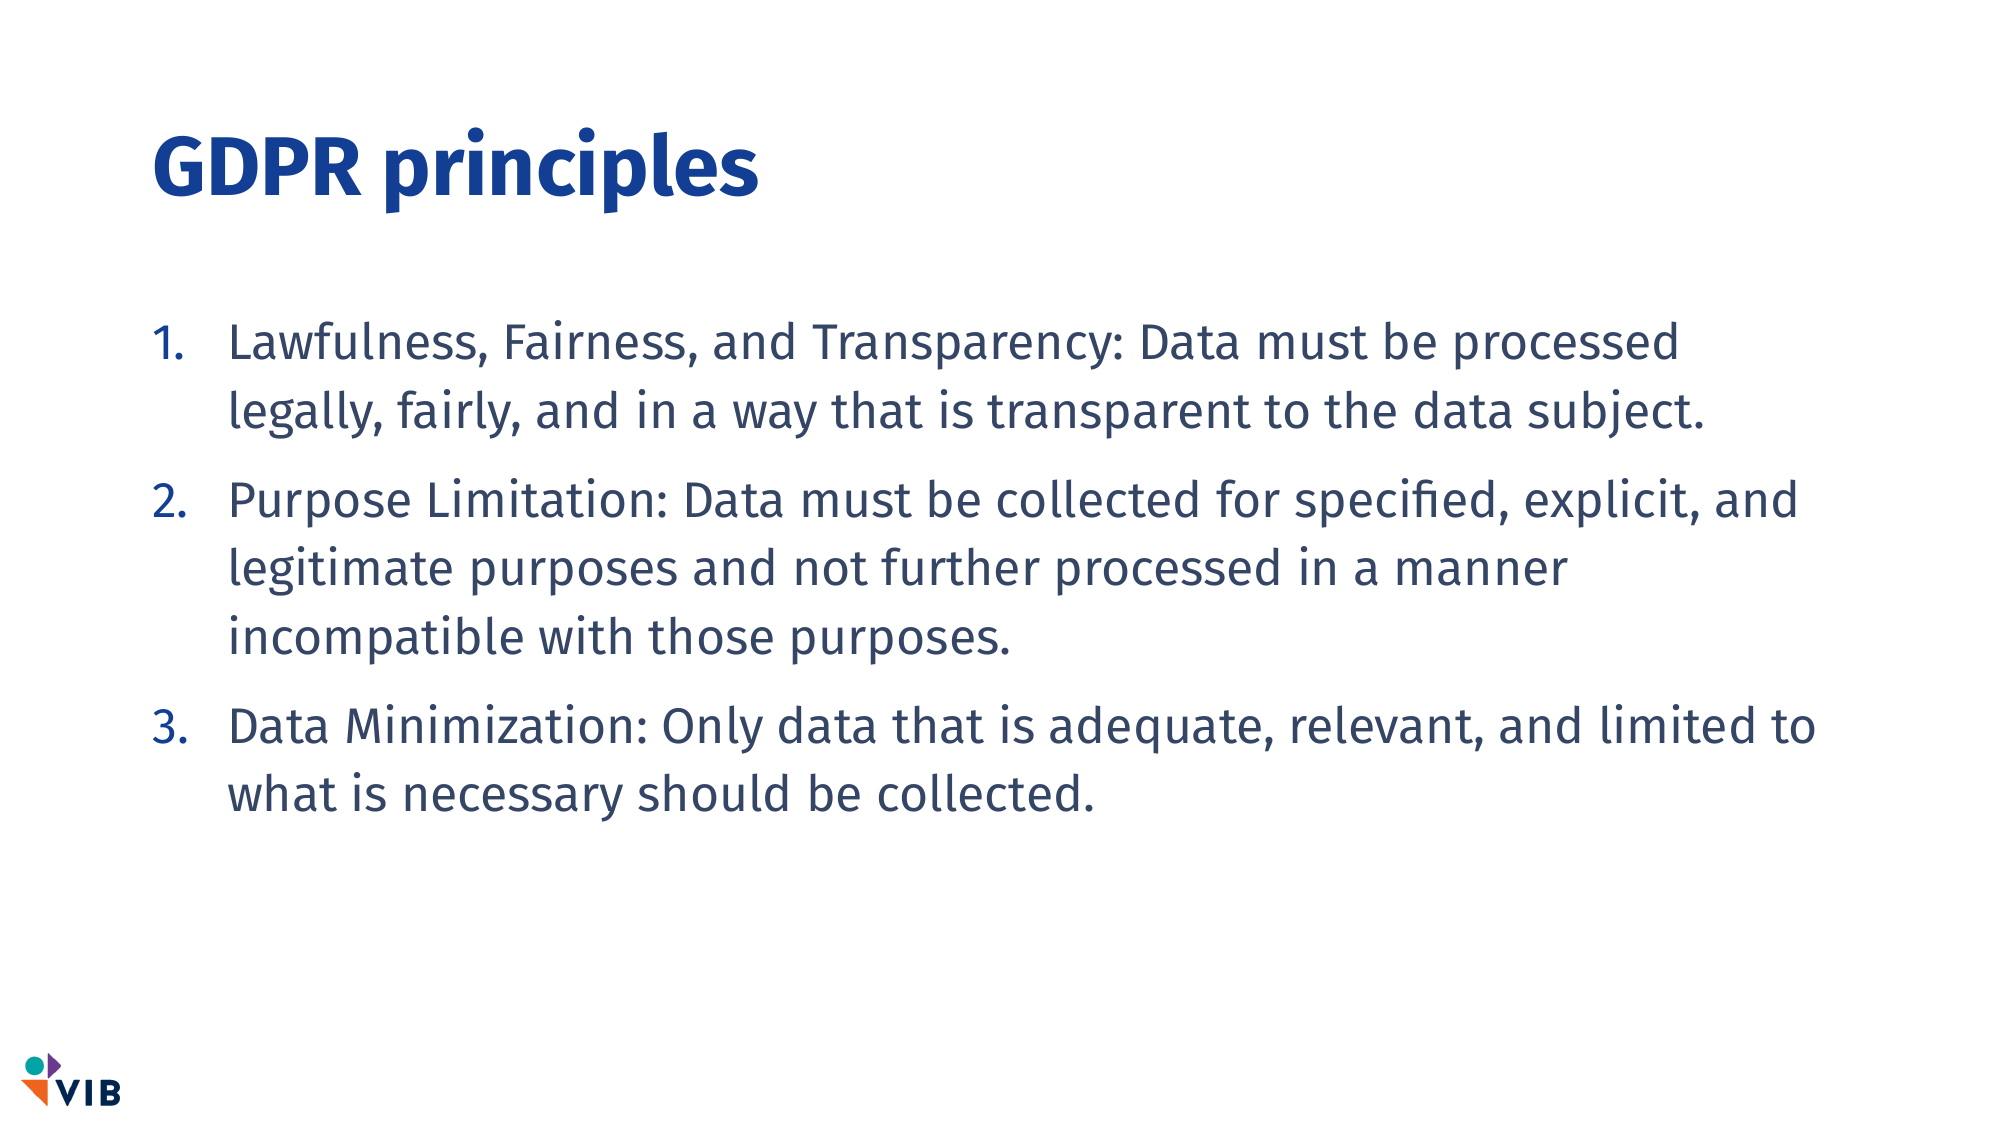

# GDPR principles
Lawfulness, Fairness, and Transparency: Data must be processed legally, fairly, and in a way that is transparent to the data subject.
Purpose Limitation: Data must be collected for specified, explicit, and legitimate purposes and not further processed in a manner incompatible with those purposes.
Data Minimization: Only data that is adequate, relevant, and limited to what is necessary should be collected.